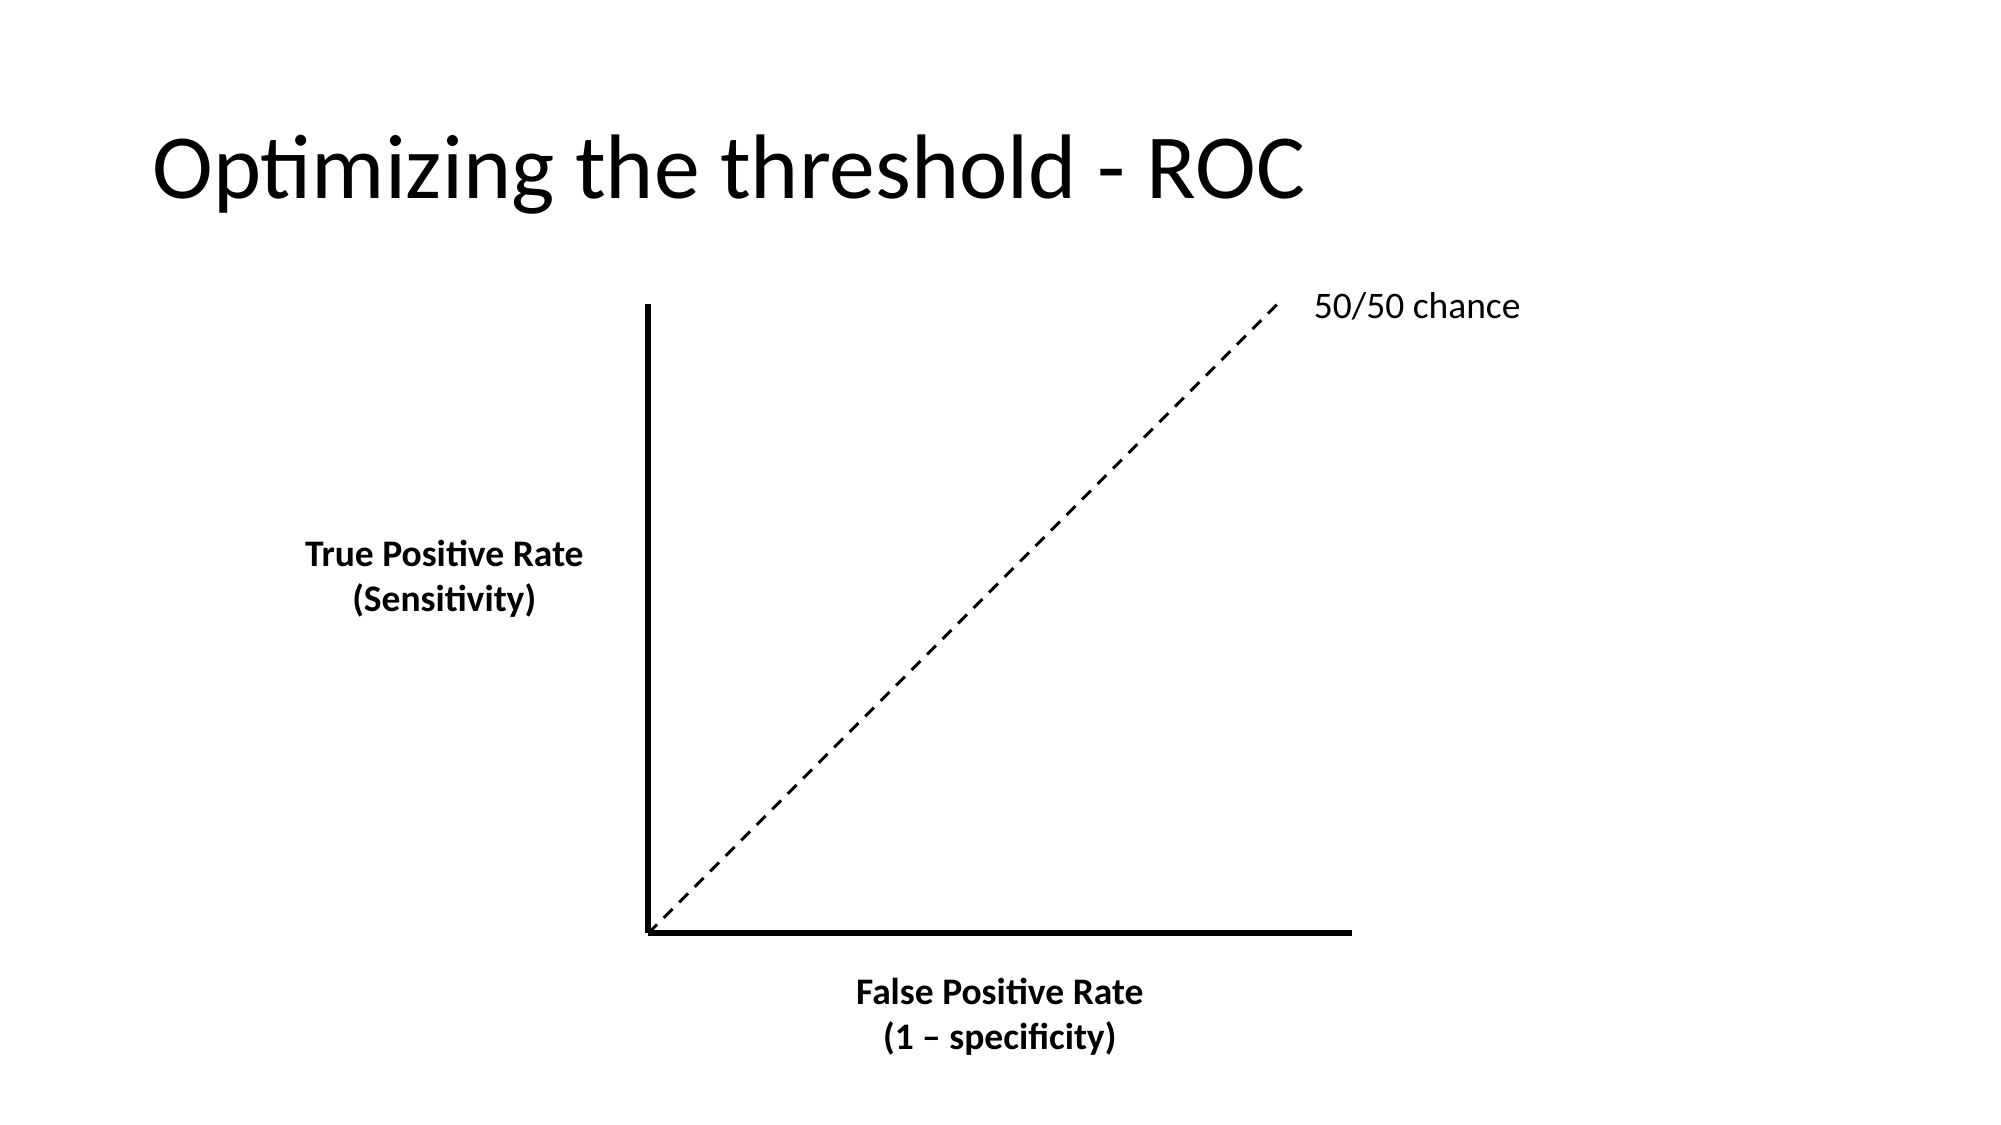

# Optimizing the threshold - ROC
50/50 chance
True Positive Rate
(Sensitivity)
False Positive Rate
(1 – specificity)